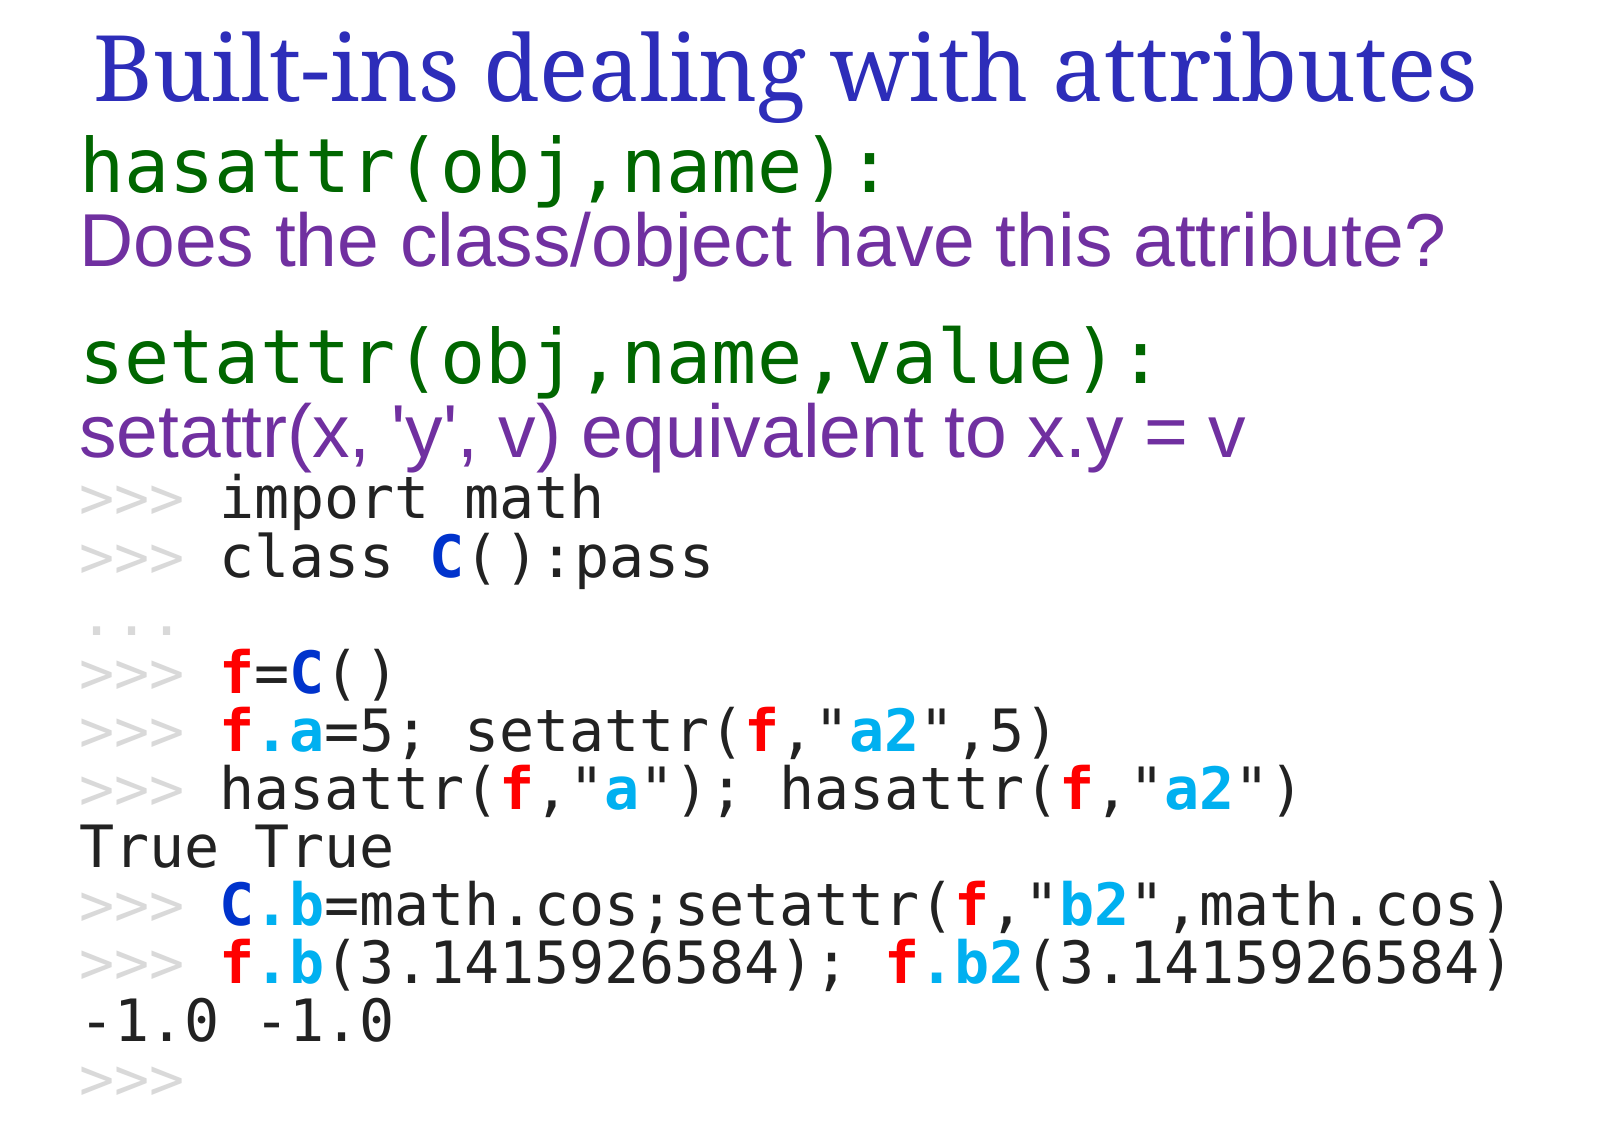

# Built-ins dealing with attributes
hasattr(obj,name):
Does the class/object have this attribute?

setattr(obj,name,value):
setattr(x, 'y', v) equivalent to x.y = v
>>> import math
>>> class C( ):pass
...
>>> f=C( )
>>> f.a=5; setattr(f,"a2",5)
>>> hasattr(f,"a"); hasattr(f,"a2")
True True
>>> C.b=math.cos;setattr(f,"b2",math.cos)
>>> f.b(3.1415926584); f.b2(3.1415926584)
-1.0 -1.0
>>>